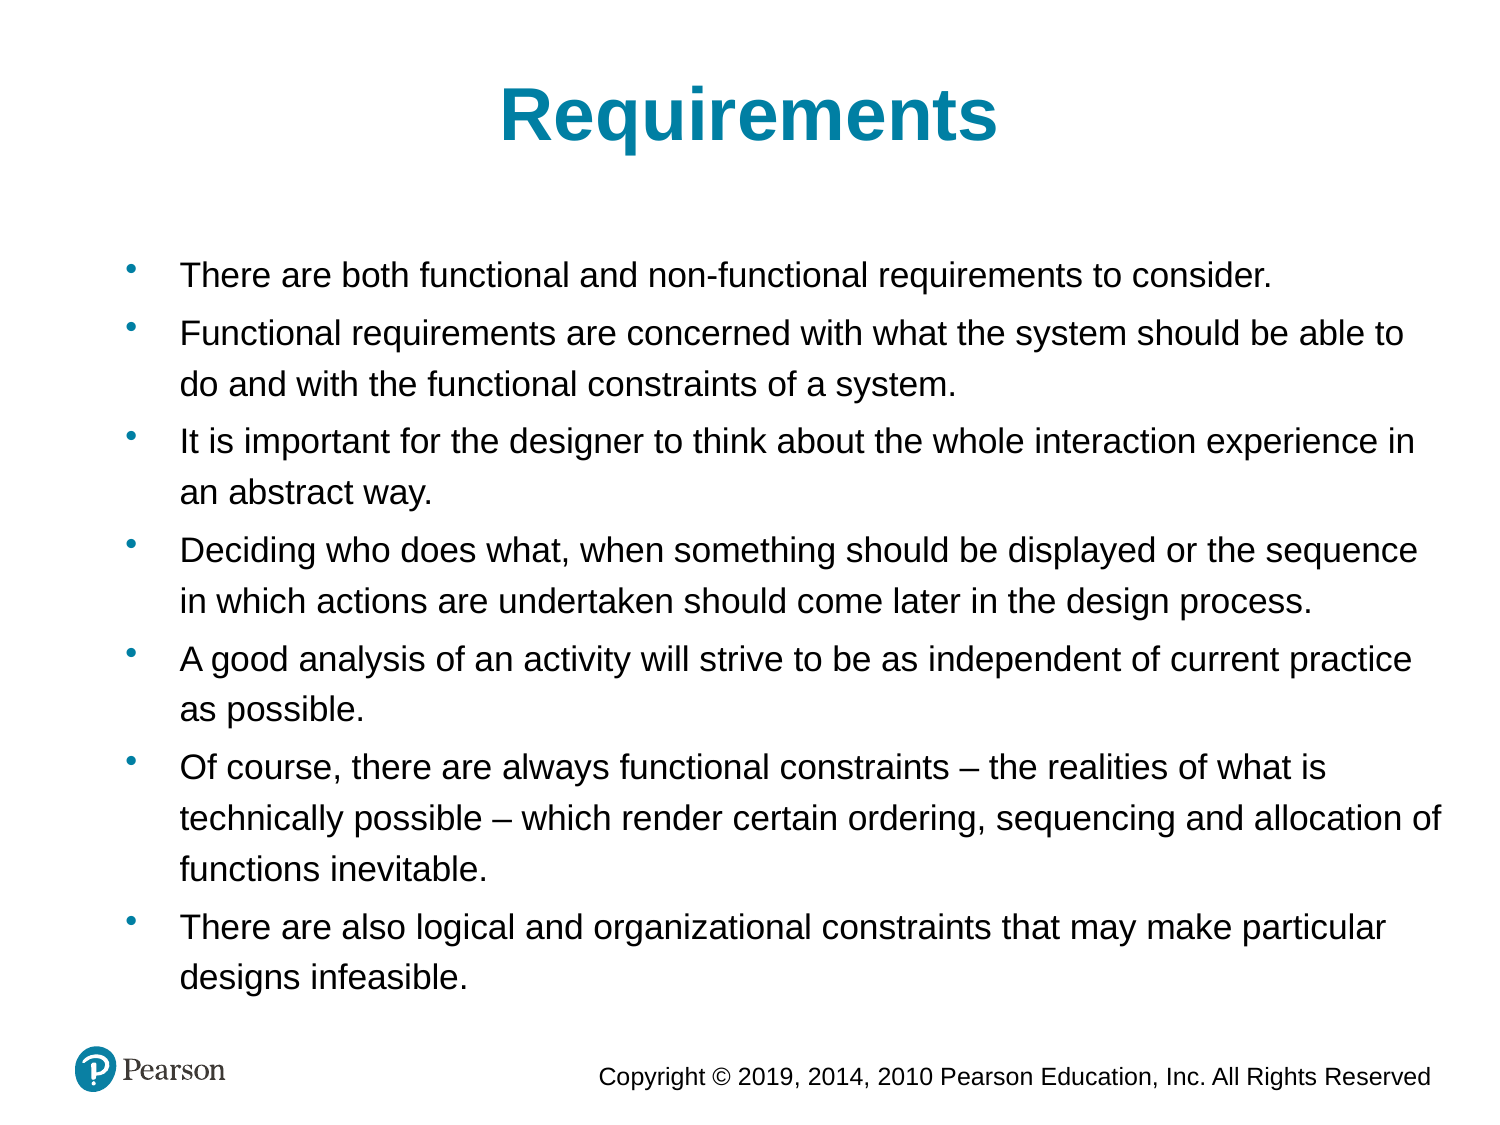

Requirements
There are both functional and non-functional requirements to consider.
Functional requirements are concerned with what the system should be able to do and with the functional constraints of a system.
It is important for the designer to think about the whole interaction experience in an abstract way.
Deciding who does what, when something should be displayed or the sequence in which actions are undertaken should come later in the design process.
A good analysis of an activity will strive to be as independent of current practice as possible.
Of course, there are always functional constraints – the realities of what is technically possible – which render certain ordering, sequencing and allocation of functions inevitable.
There are also logical and organizational constraints that may make particular designs infeasible.